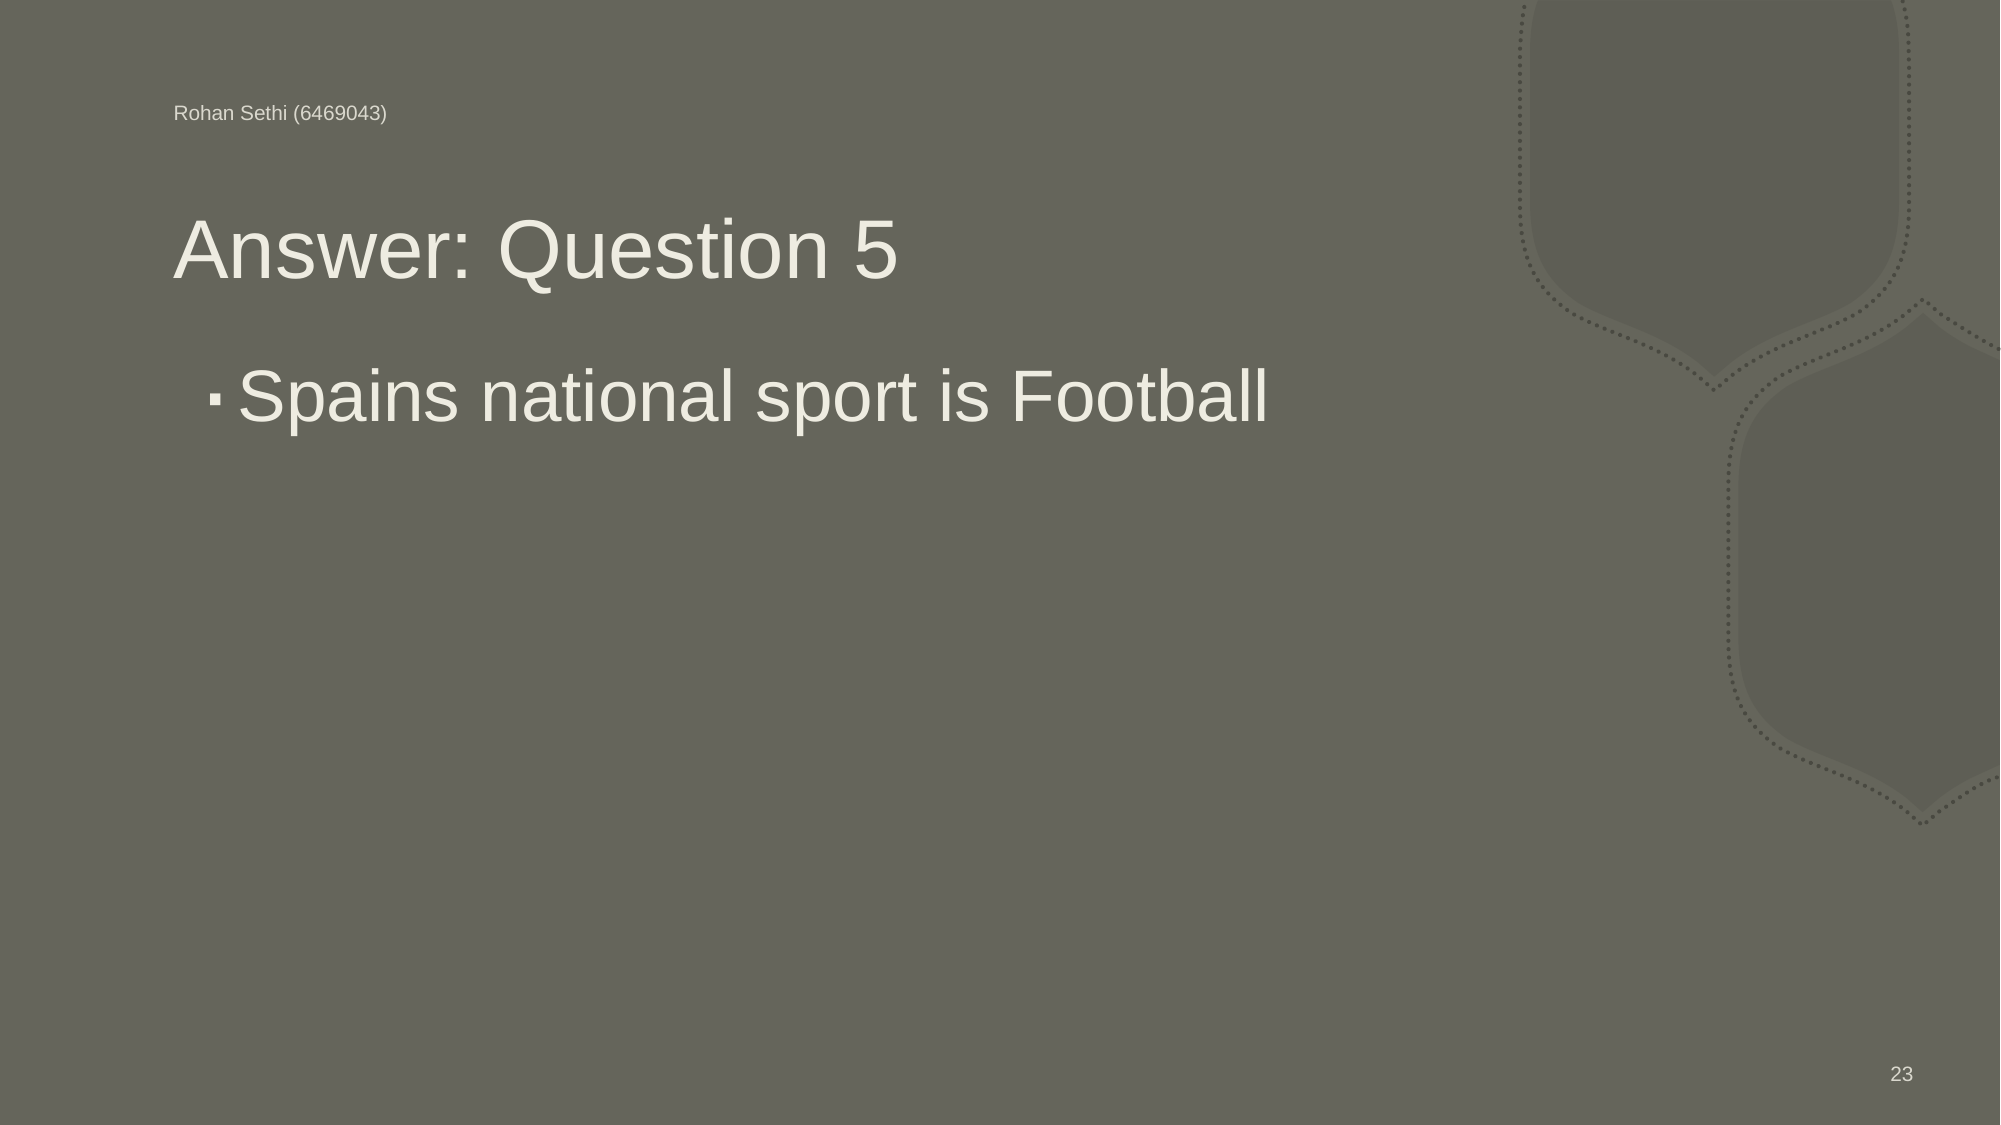

Rohan Sethi (6469043)
# Answer: Question 5
Spains national sport is Football
23